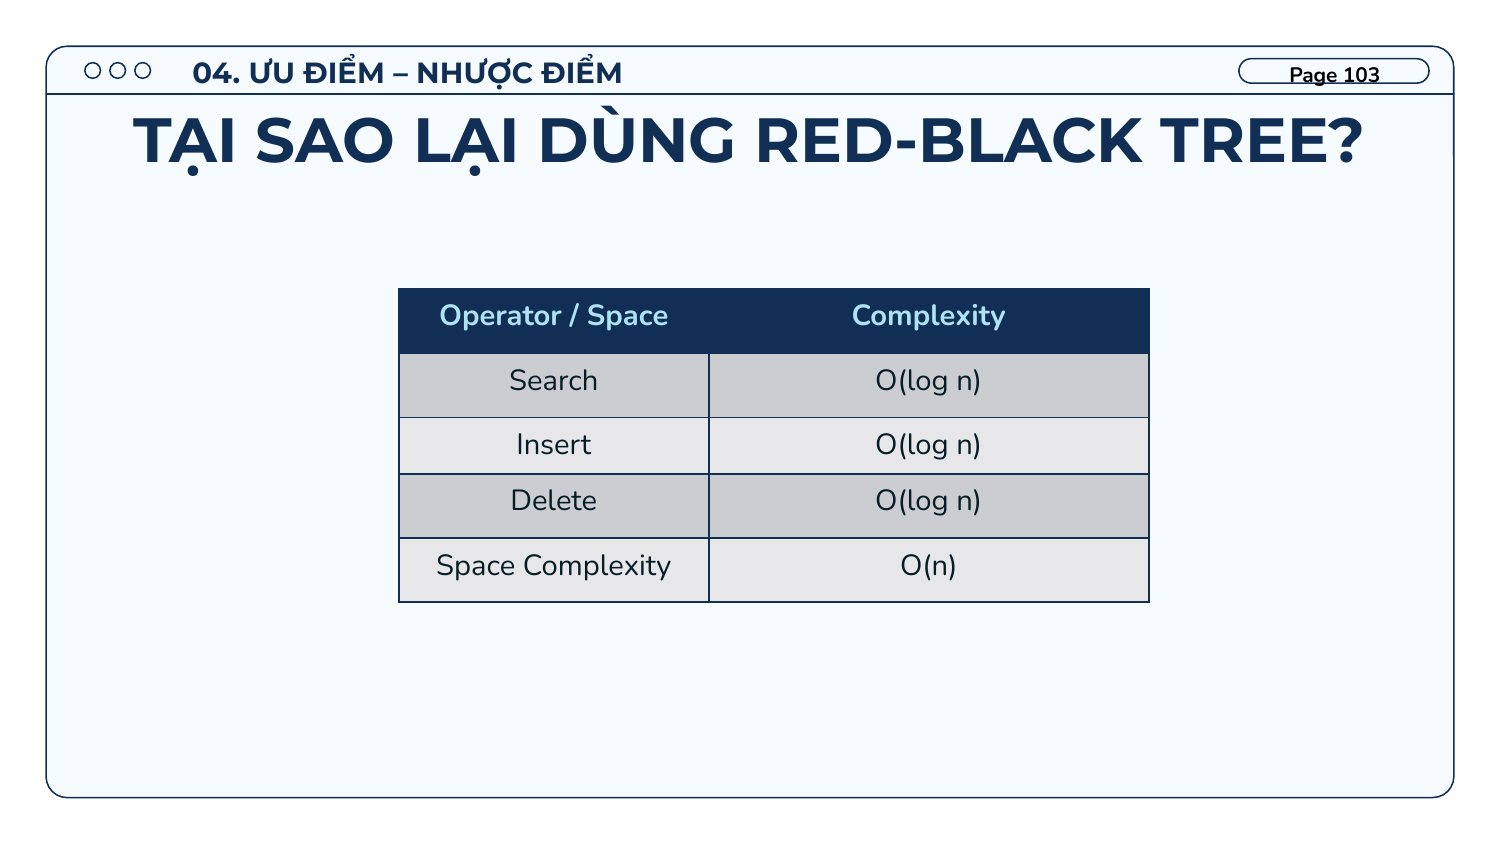

04. ƯU ĐIỂM – NHƯỢC ĐIỂM
Page 103
# TẠI SAO LẠI DÙNG RED-BLACK TREE?
| Operator / Space | Complexity |
| --- | --- |
| Search | O(log n) |
| Insert | O(log n) |
| Delete | O(log n) |
| Space Complexity | O(n) |